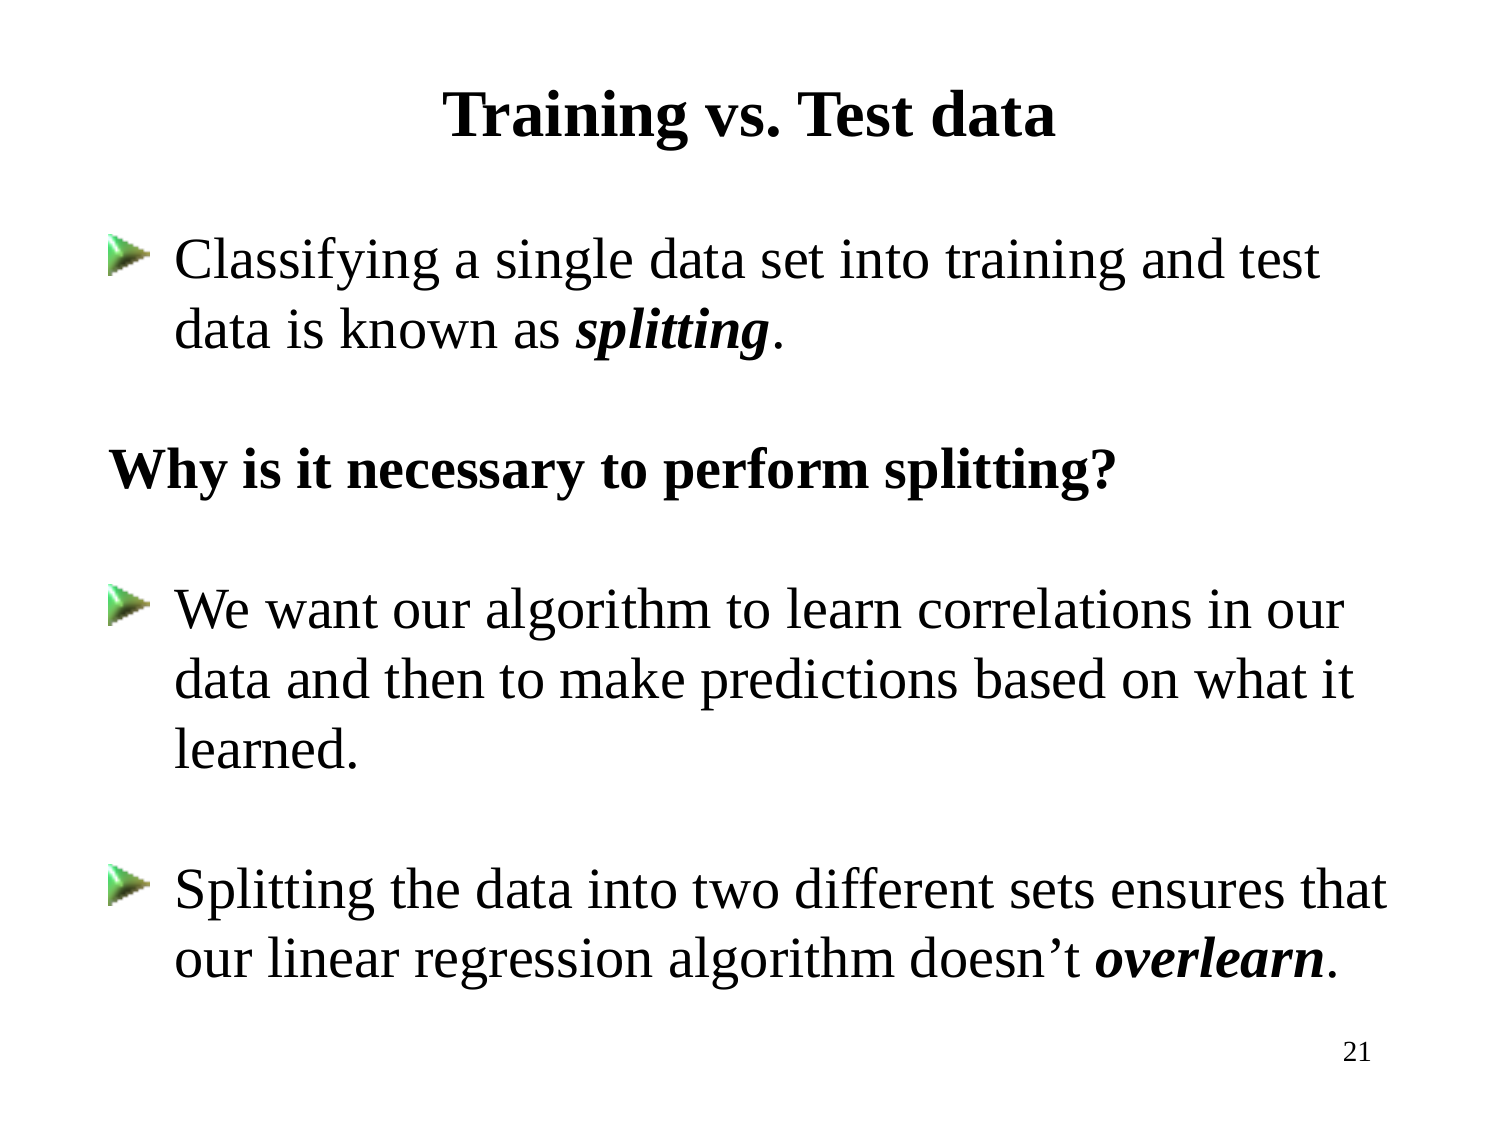

Training vs. Test data
Classifying a single data set into training and test data is known as splitting.

Why is it necessary to perform splitting?

We want our algorithm to learn correlations in our data and then to make predictions based on what it learned.

Splitting the data into two different sets ensures that our linear regression algorithm doesn’t overlearn.
21